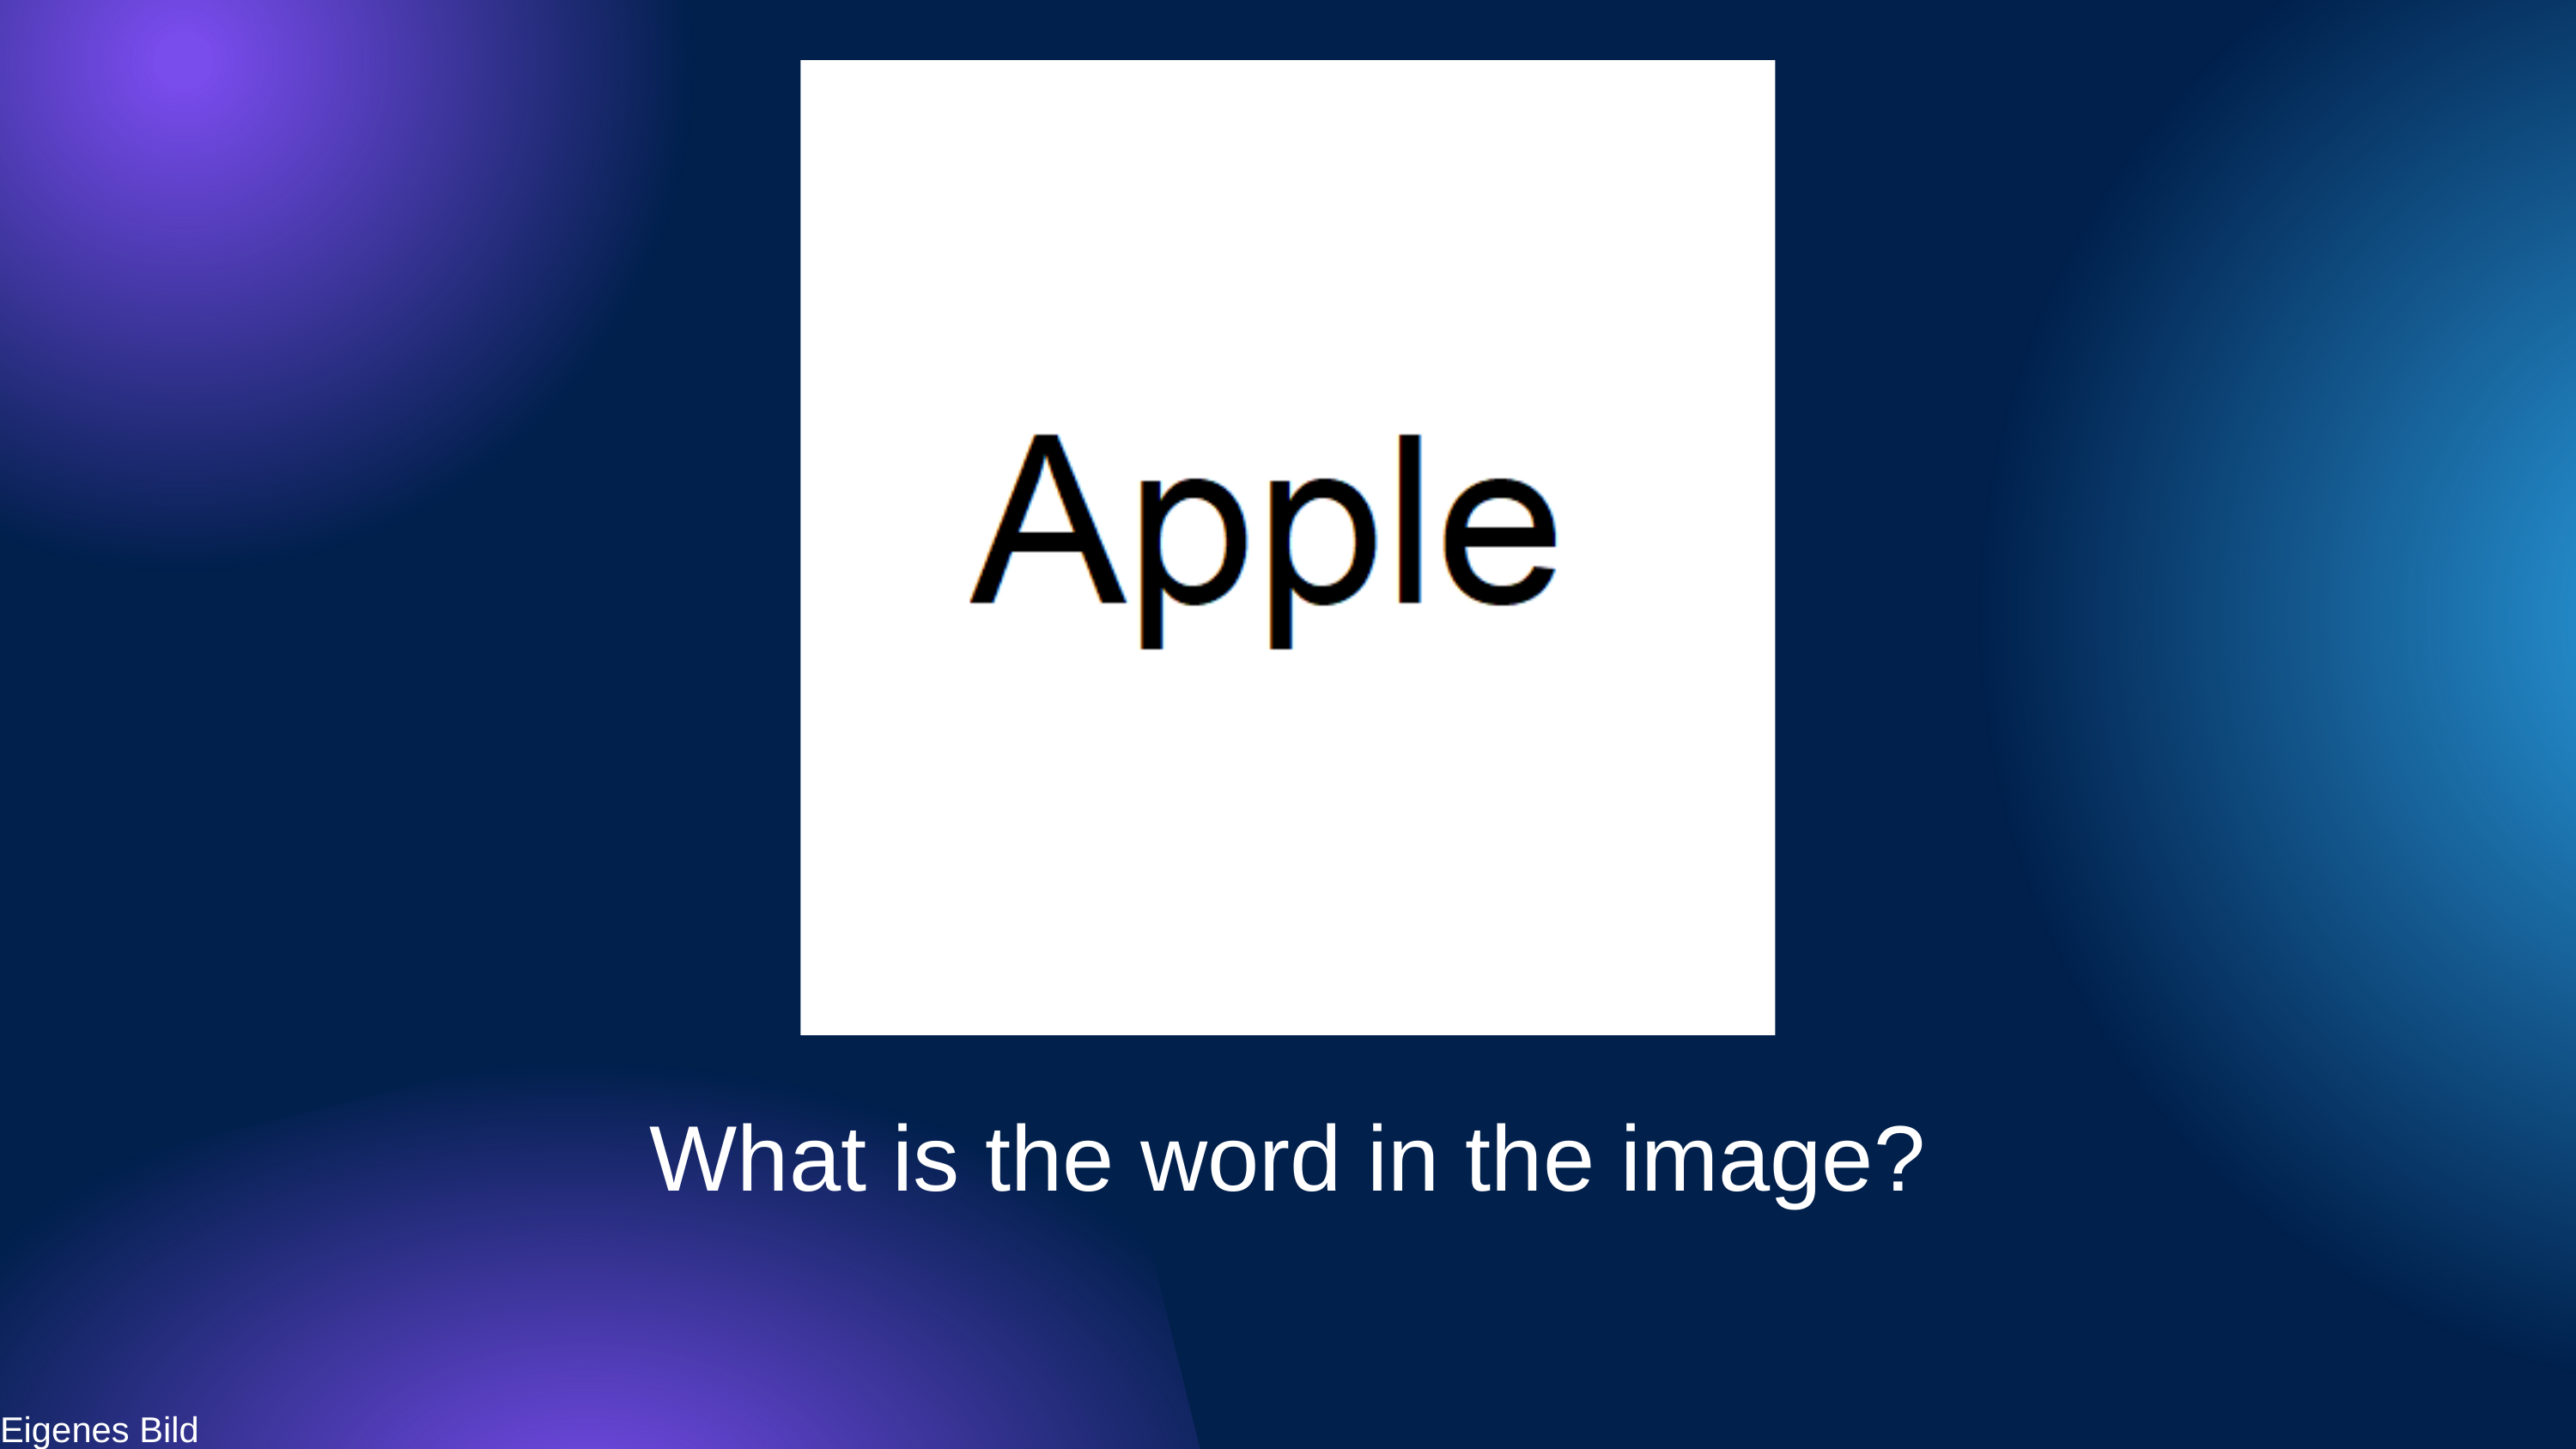

What is the word in the image?
Eigenes Bild